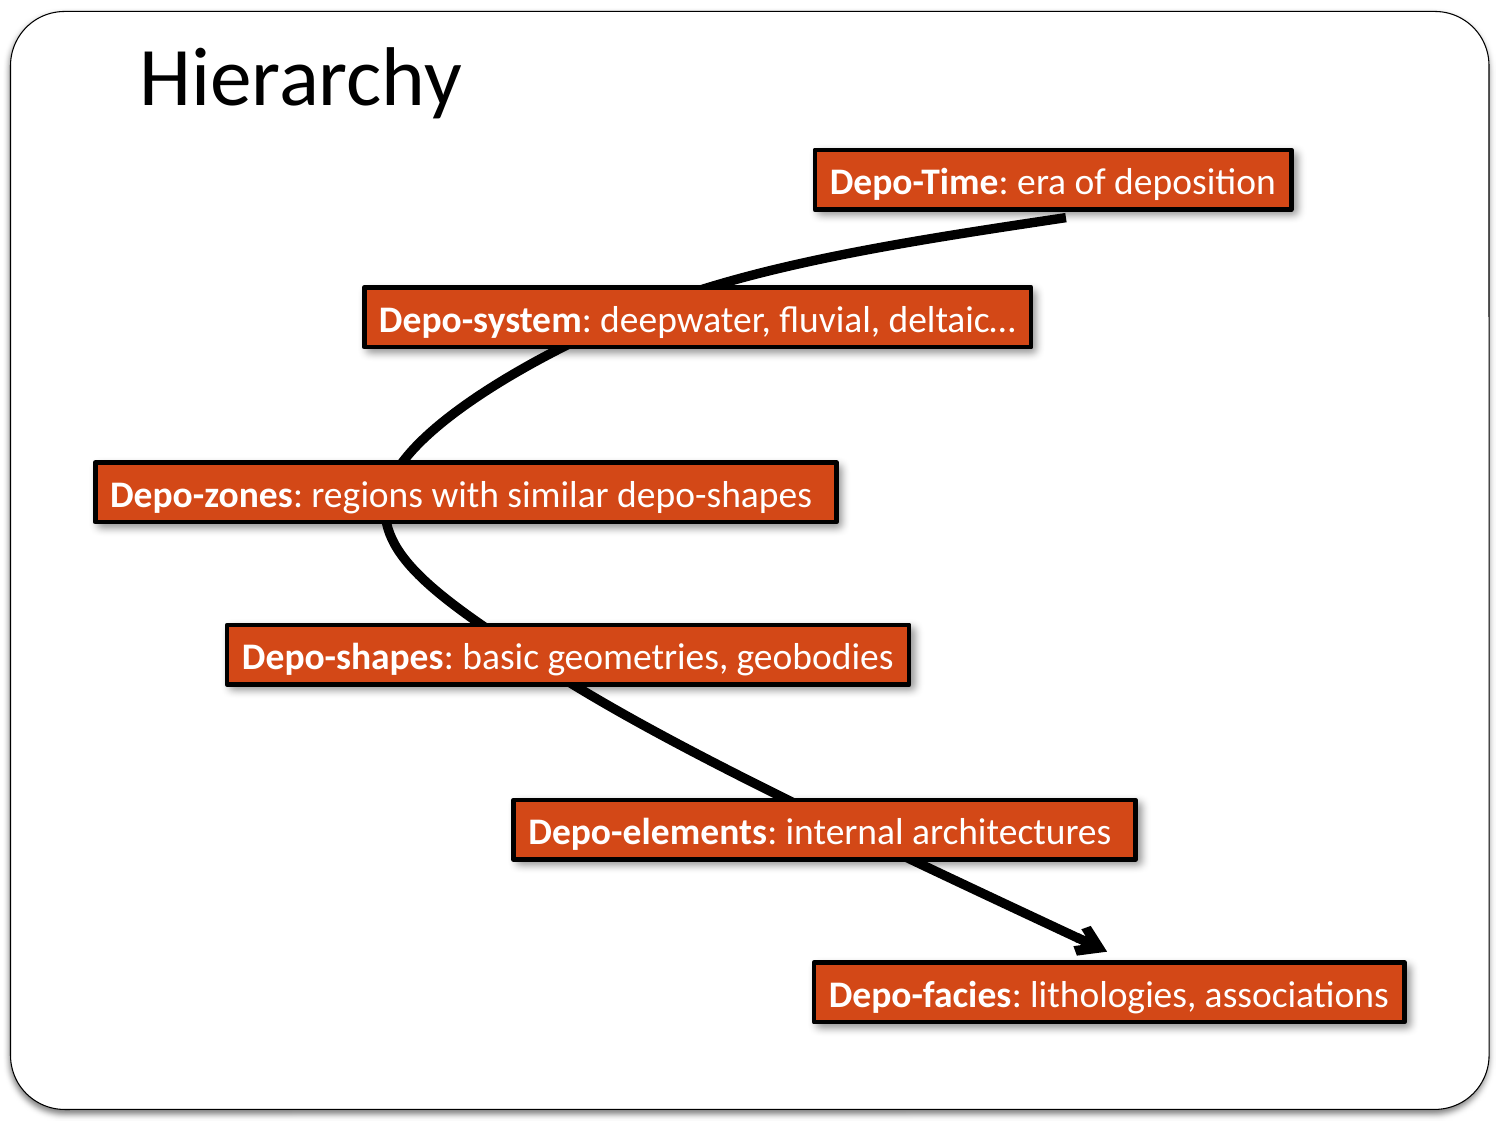

# Hierarchy
Depo-Time: era of deposition

Depo-system: deepwater, fluvial, deltaic…
Depo-zones: regions with similar depo-shapes
Depo-shapes: basic geometries, geobodies
Depo-elements: internal architectures
Depo-facies: lithologies, associations